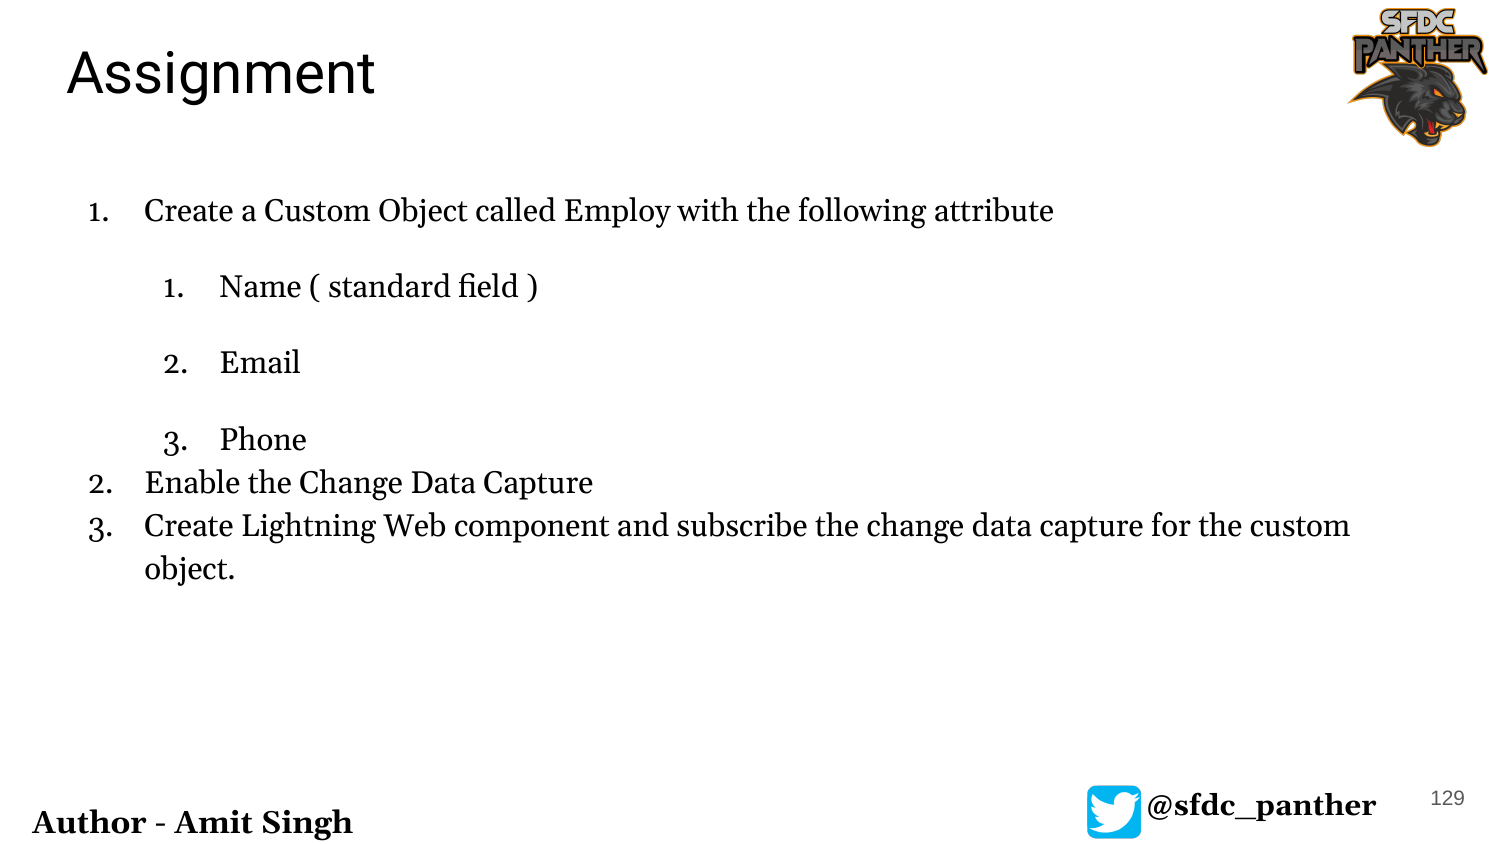

# Assignment
Create a Custom Object called Employ with the following attribute
Name ( standard field )
Email
Phone
Enable the Change Data Capture
Create Lightning Web component and subscribe the change data capture for the custom object.
129